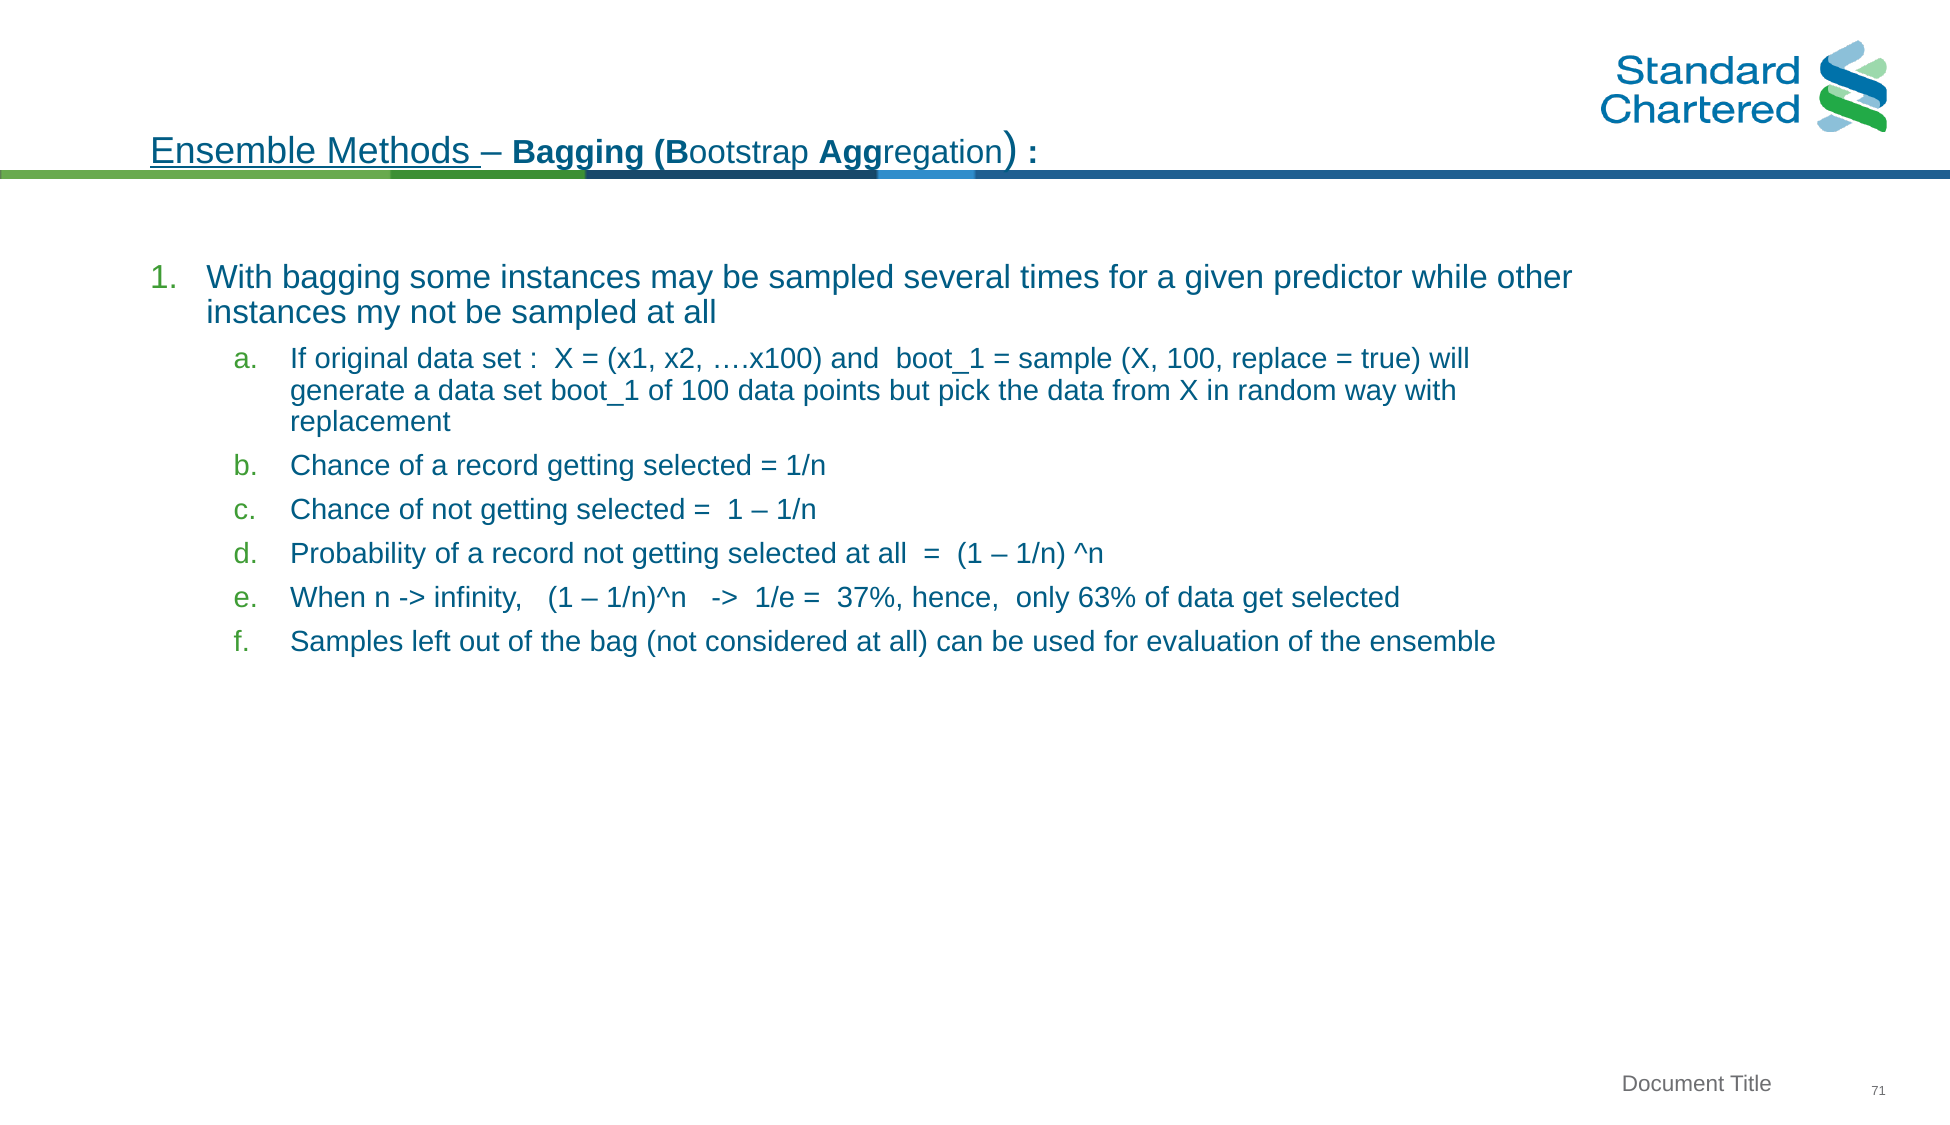

Ensemble Methods – Bagging (Bootstrap Aggregation) :

With bagging some instances may be sampled several times for a given predictor while other instances my not be sampled at all
If original data set :  X = (x1, x2, ….x100) and  boot_1 = sample (X, 100, replace = true) will generate a data set boot_1 of 100 data points but pick the data from X in random way with replacement
Chance of a record getting selected = 1/n
Chance of not getting selected =  1 – 1/n
Probability of a record not getting selected at all  =  (1 – 1/n) ^n
When n -> infinity,   (1 – 1/n)^n   ->  1/e =  37%, hence,  only 63% of data get selected
Samples left out of the bag (not considered at all) can be used for evaluation of the ensemble